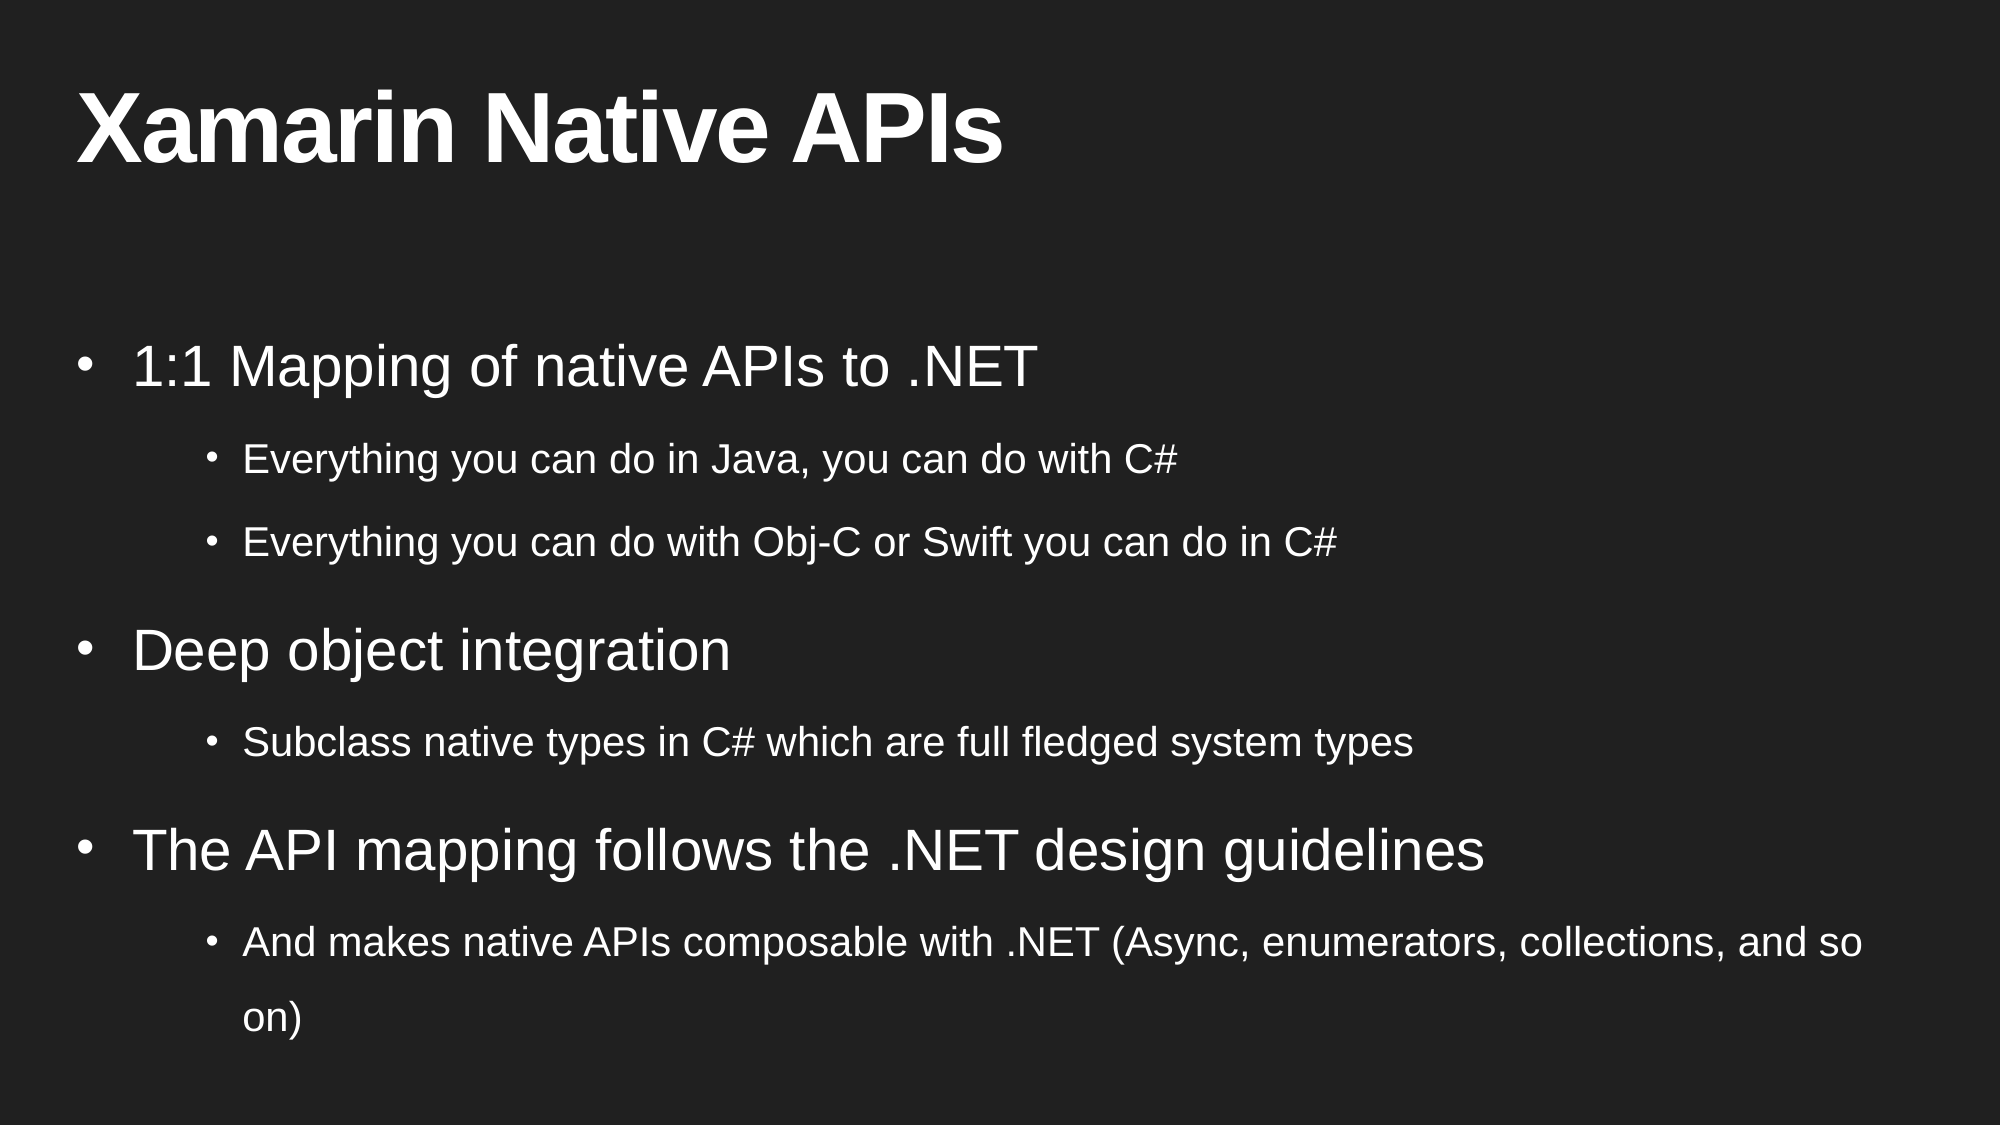

# Xamarin Native APIs
1:1 Mapping of native APIs to .NET
Everything you can do in Java, you can do with C#
Everything you can do with Obj-C or Swift you can do in C#
Deep object integration
Subclass native types in C# which are full fledged system types
The API mapping follows the .NET design guidelines
And makes native APIs composable with .NET (Async, enumerators, collections, and so on)